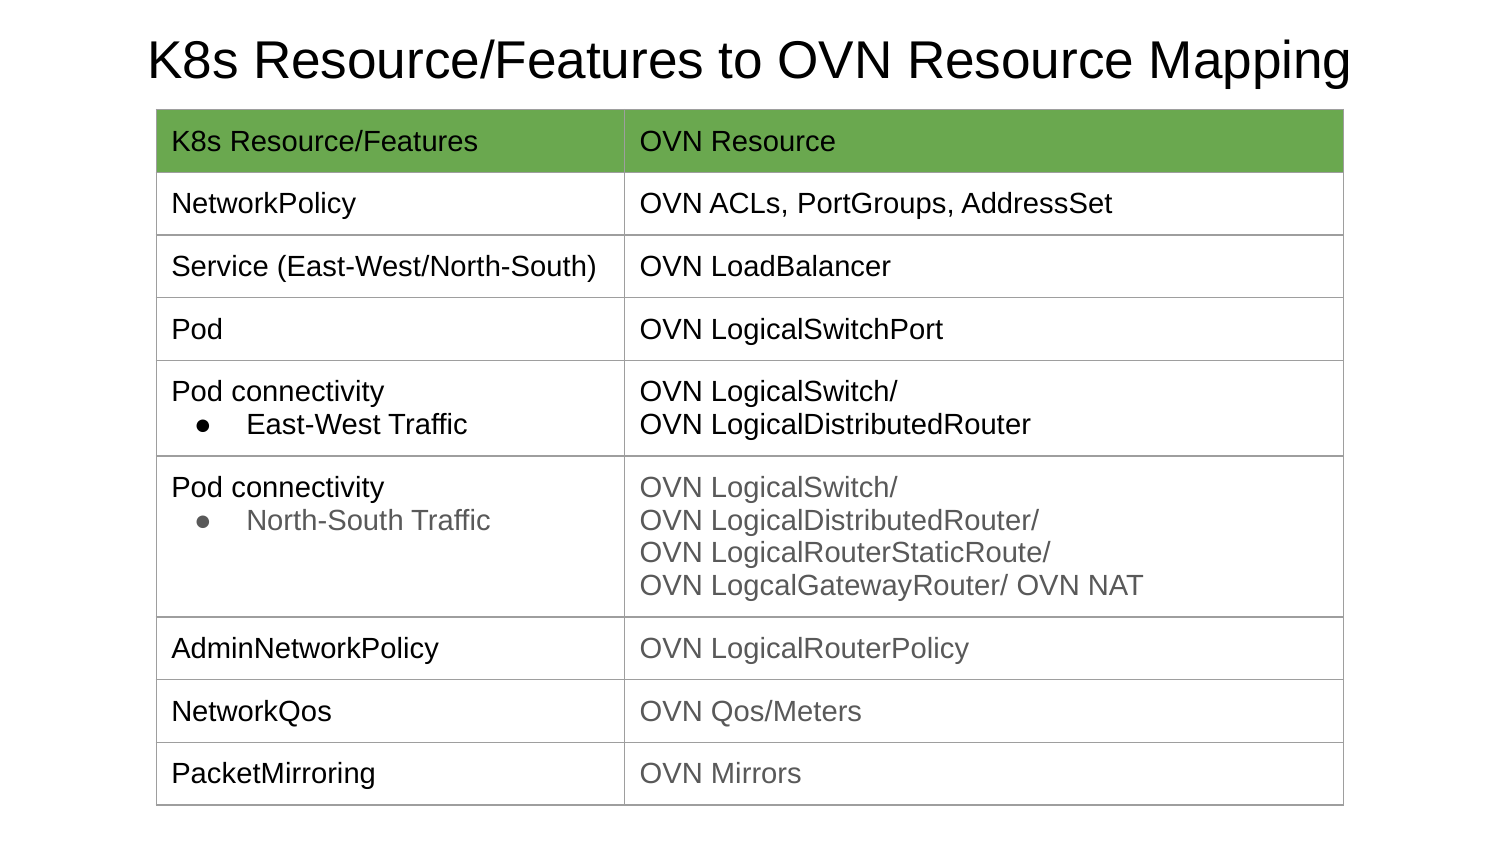

# K8s Resource/Features to OVN Resource Mapping
| K8s Resource/Features | OVN Resource |
| --- | --- |
| NetworkPolicy | OVN ACLs, PortGroups, AddressSet |
| Service (East-West/North-South) | OVN LoadBalancer |
| Pod | OVN LogicalSwitchPort |
| Pod connectivity East-West Traffic | OVN LogicalSwitch/ OVN LogicalDistributedRouter |
| Pod connectivity North-South Traffic | OVN LogicalSwitch/ OVN LogicalDistributedRouter/ OVN LogicalRouterStaticRoute/ OVN LogcalGatewayRouter/ OVN NAT |
| AdminNetworkPolicy | OVN LogicalRouterPolicy |
| NetworkQos | OVN Qos/Meters |
| PacketMirroring | OVN Mirrors |